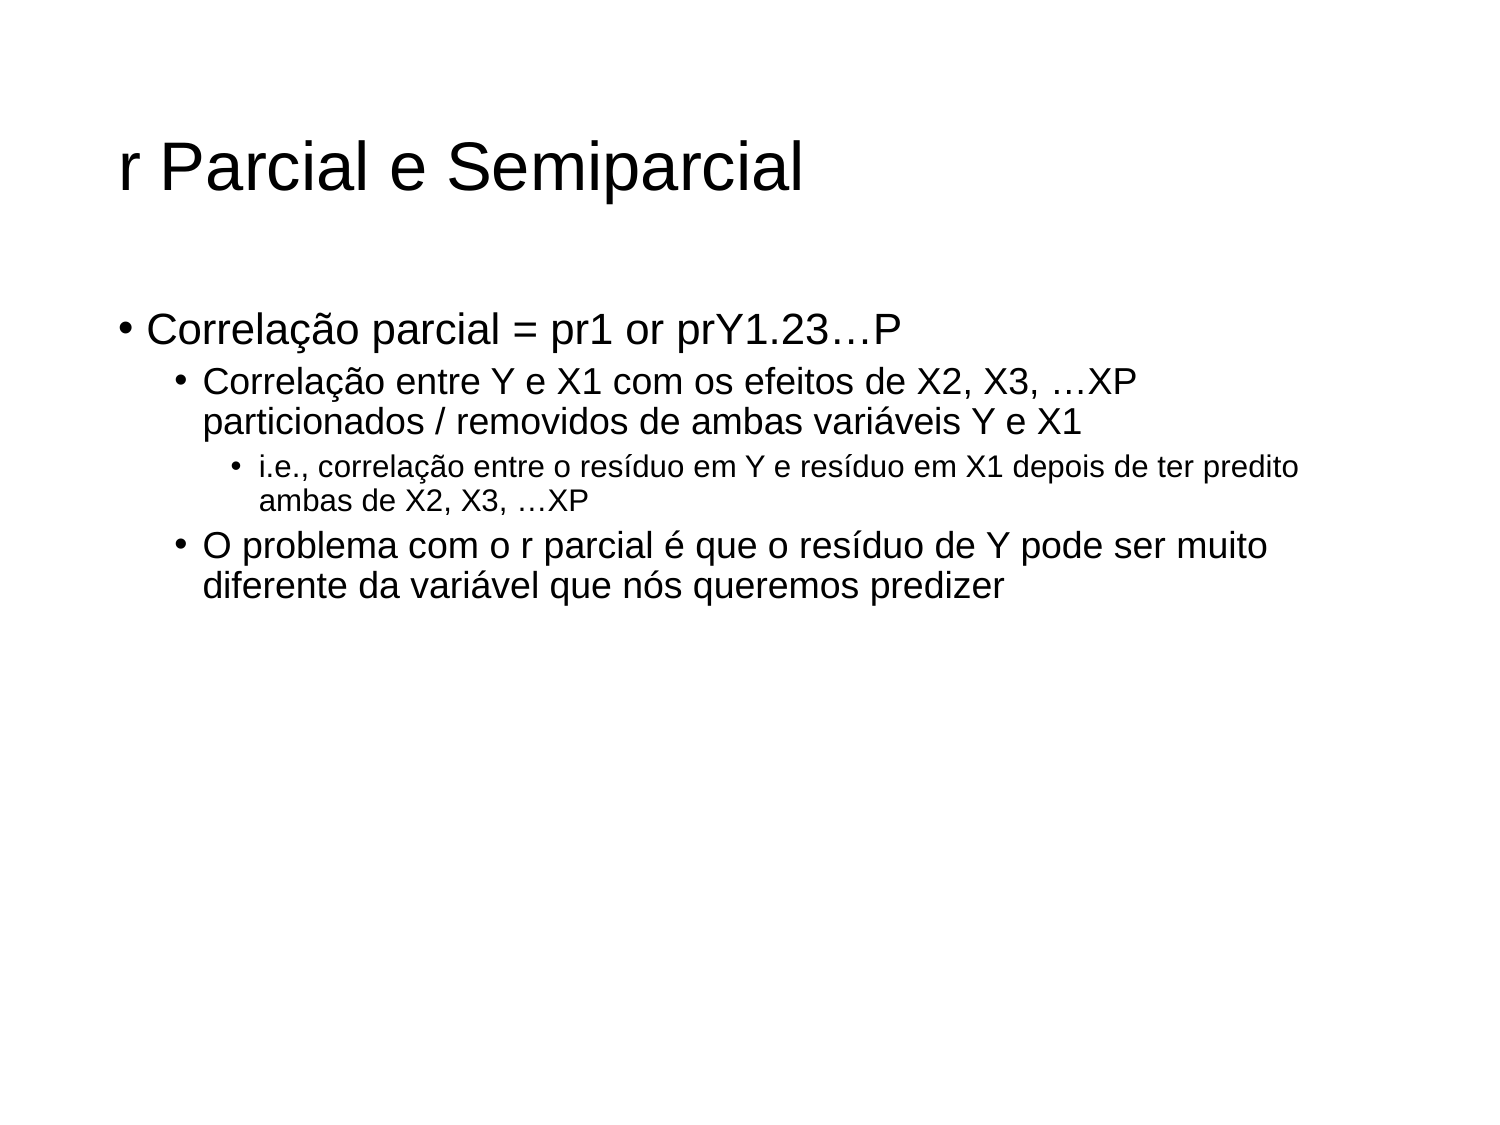

# r Parcial e Semiparcial
Correlação parcial = pr1 or prY1.23…P
Correlação entre Y e X1 com os efeitos de X2, X3, …XP particionados / removidos de ambas variáveis Y e X1
i.e., correlação entre o resíduo em Y e resíduo em X1 depois de ter predito ambas de X2, X3, …XP
O problema com o r parcial é que o resíduo de Y pode ser muito diferente da variável que nós queremos predizer